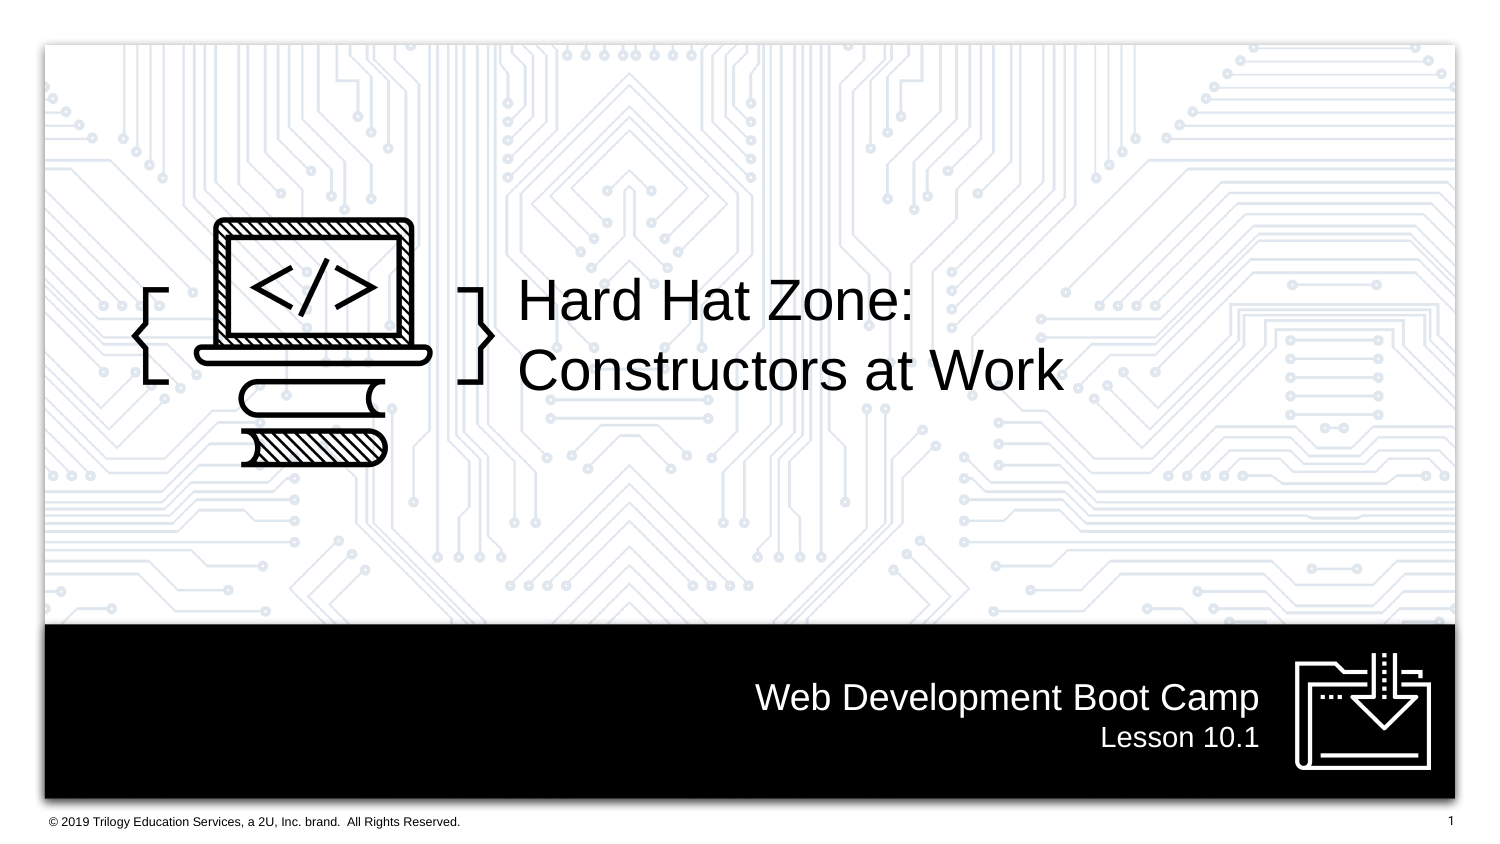

Hard Hat Zone:
Constructors at Work

# Lesson 10.1